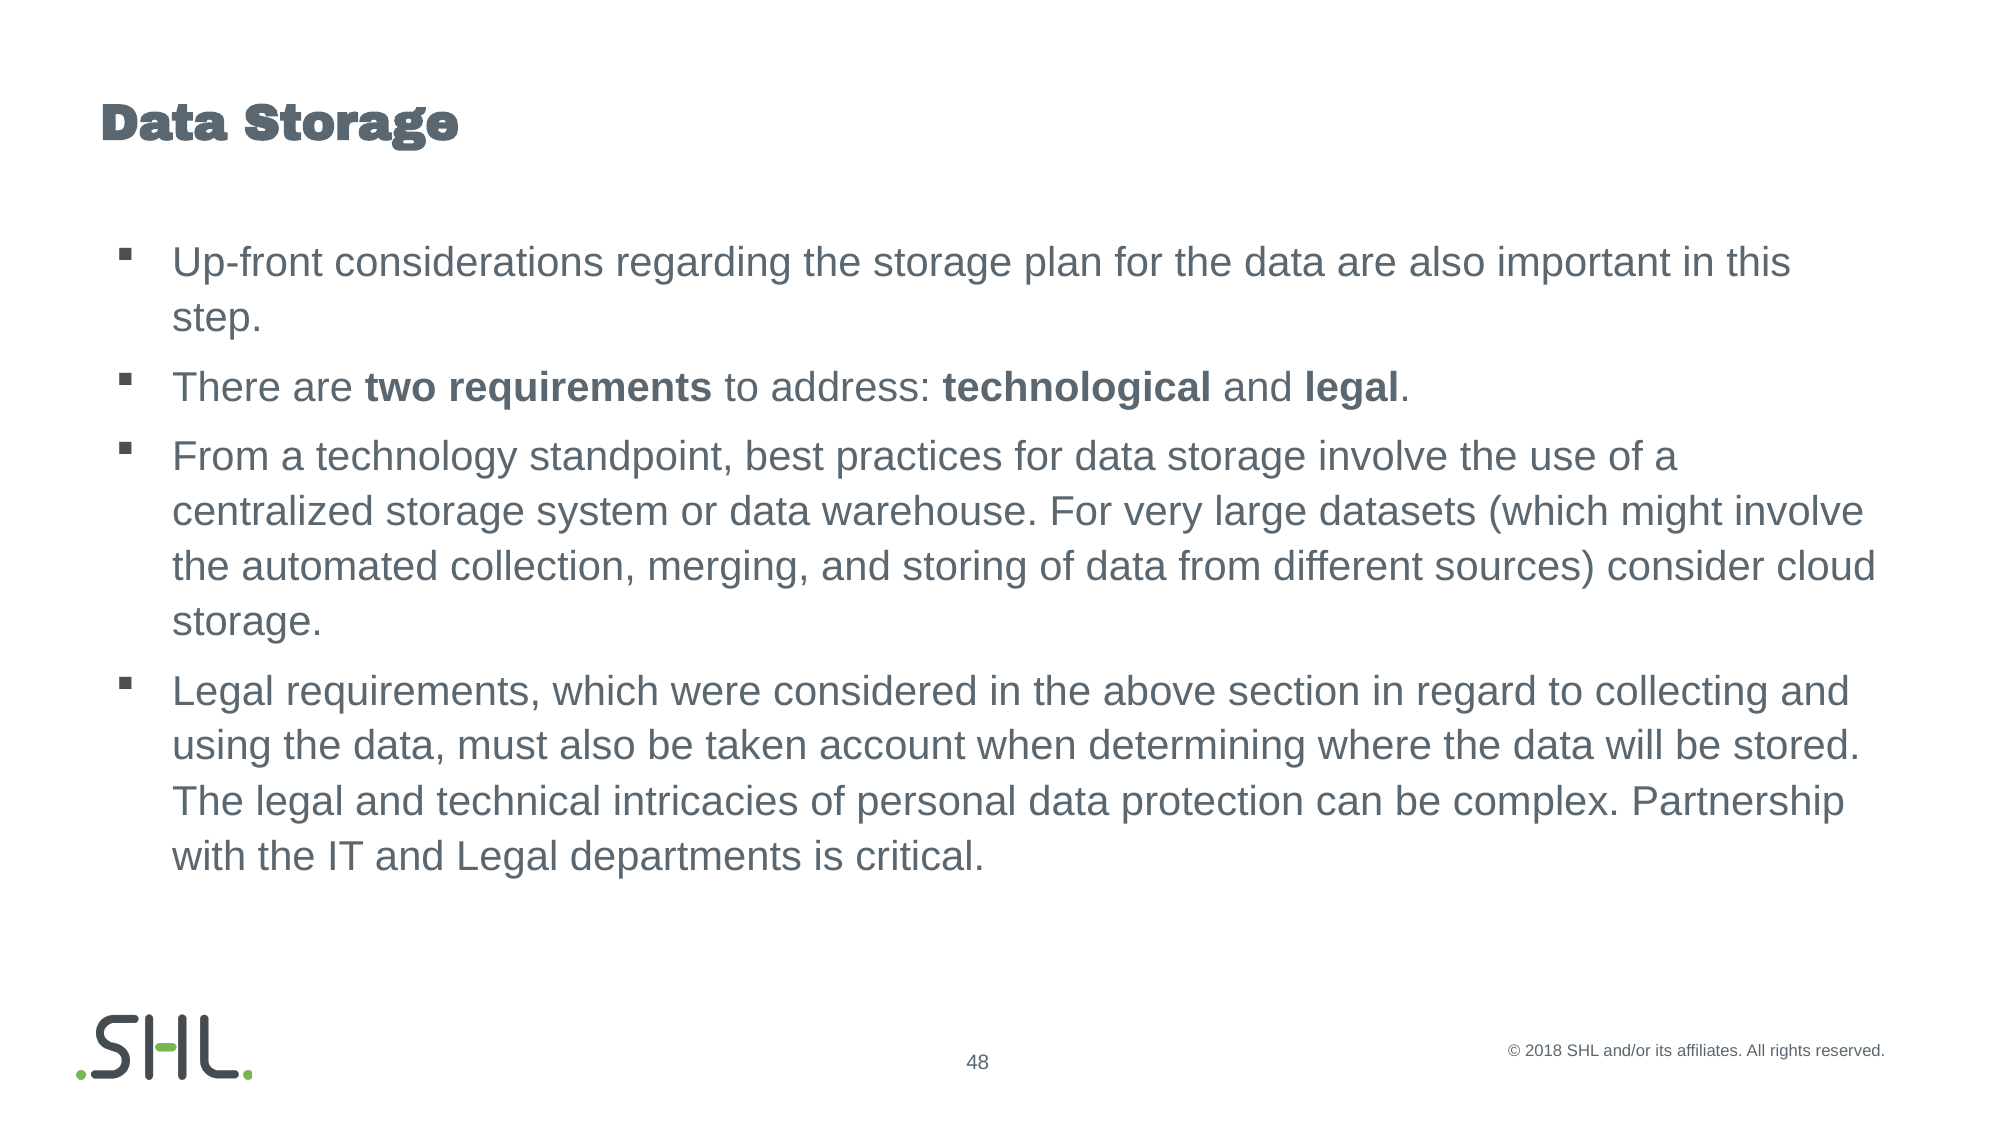

# Data Storage
Up-front considerations regarding the storage plan for the data are also important in this step.
There are two requirements to address: technological and legal.
From a technology standpoint, best practices for data storage involve the use of a centralized storage system or data warehouse. For very large datasets (which might involve the automated collection, merging, and storing of data from different sources) consider cloud storage.
Legal requirements, which were considered in the above section in regard to collecting and using the data, must also be taken account when determining where the data will be stored. The legal and technical intricacies of personal data protection can be complex. Partnership with the IT and Legal departments is critical.

© 2018 SHL and/or its affiliates. All rights reserved.